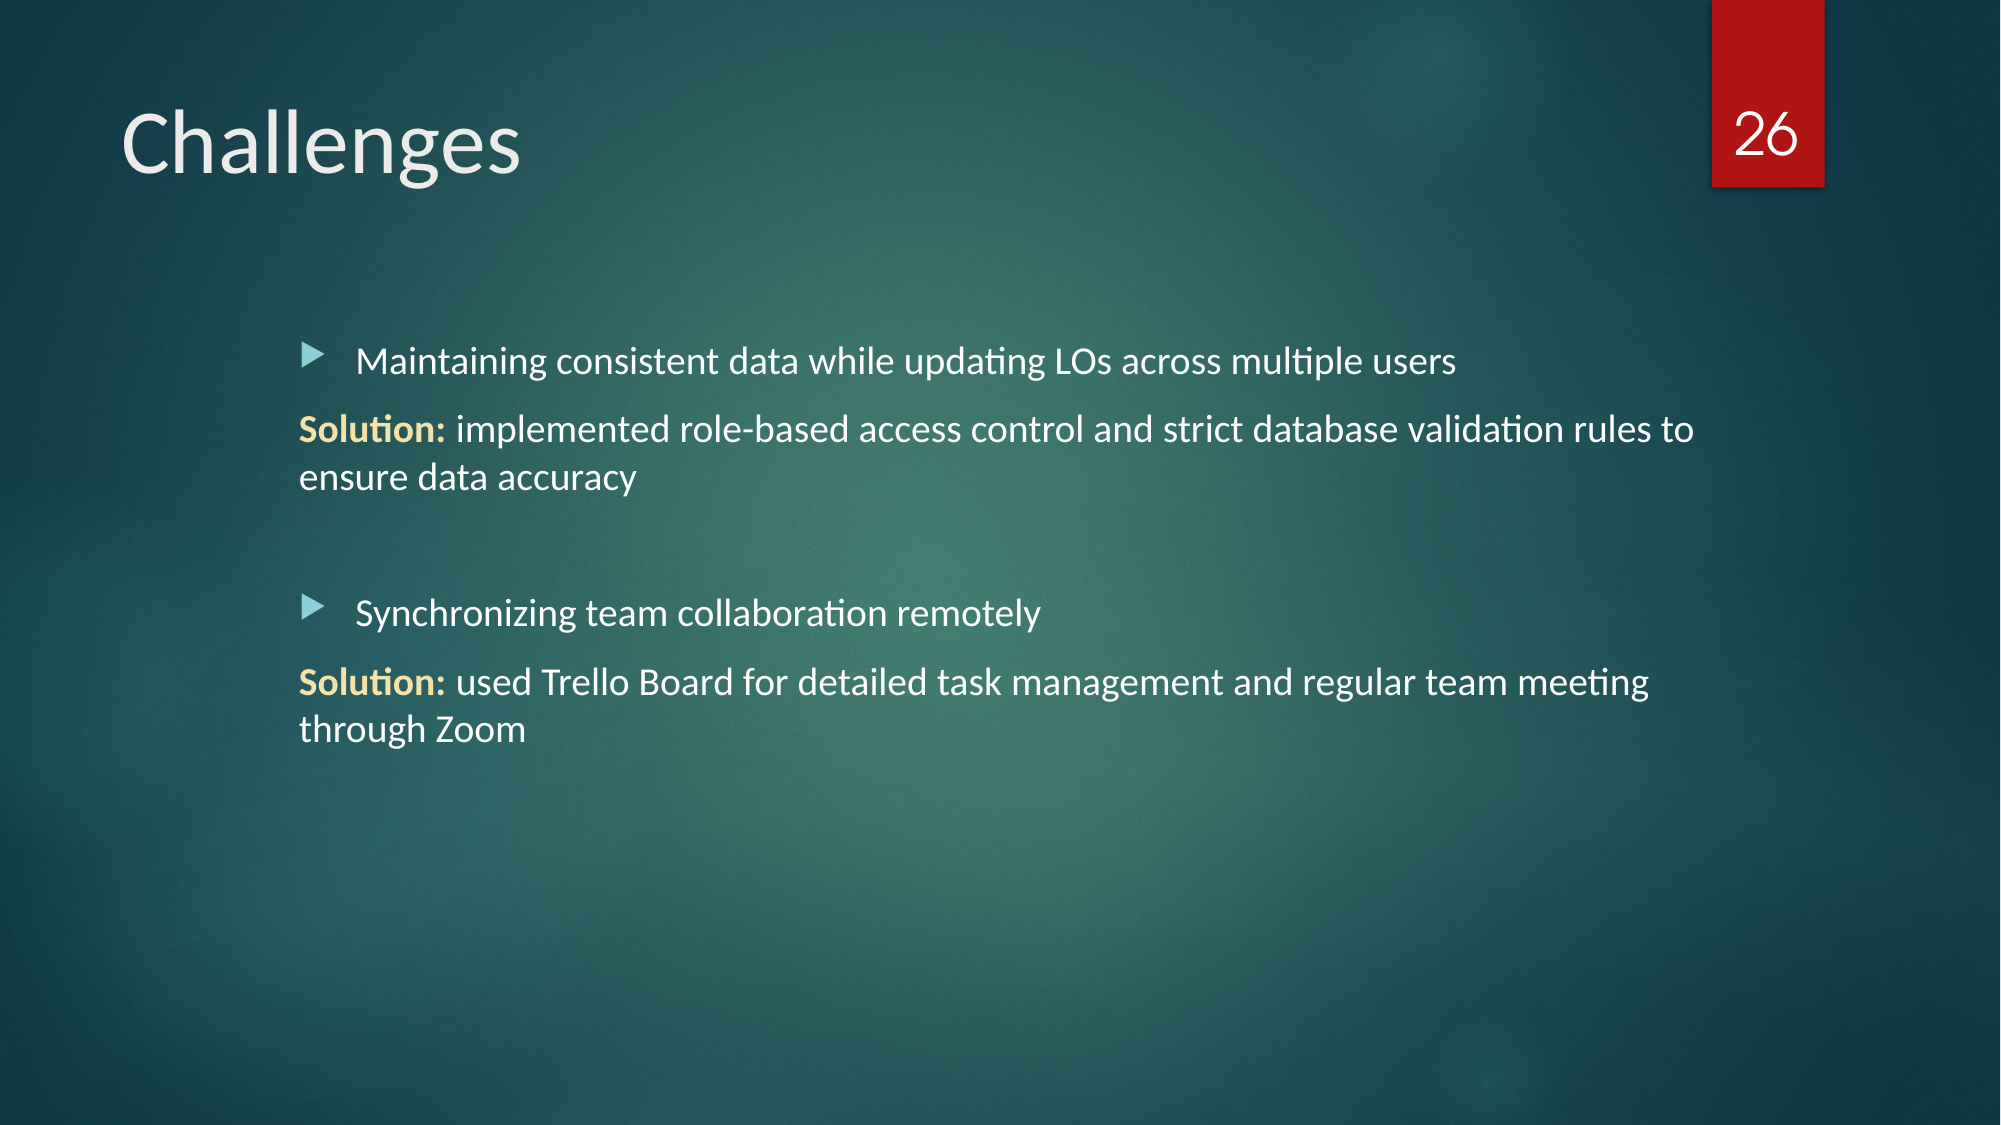

26
# Challenges

Maintaining consistent data while updating LOs across multiple users
Solution: implemented role-based access control and strict database validation rules to ensure data accuracy

Synchronizing team collaboration remotely
Solution: used Trello Board for detailed task management and regular team meeting through Zoom